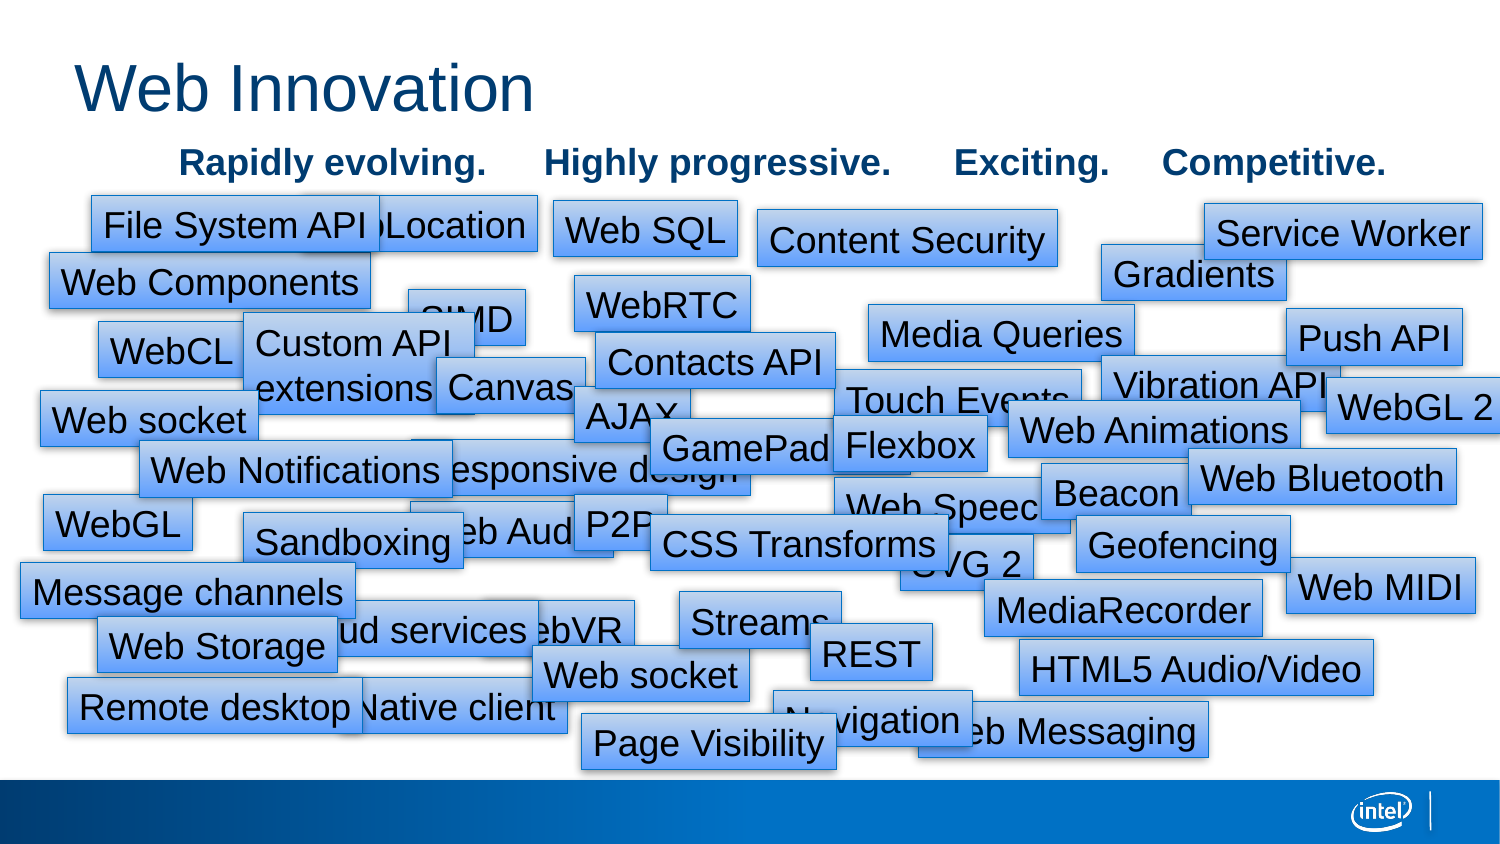

# Web Innovation
Competitive.
Highly progressive.
Rapidly evolving.
Exciting.
File System API
GeoLocation
Web SQL
Service Worker
Content Security
Gradients
Web Components
WebRTC
SIMD
Media Queries
Push API
Custom API
extensions
WebCL
Contacts API
Vibration API
Canvas
Touch Events
WebGL 2
AJAX
Web socket
Web Animations
Flexbox
GamePad API
Responsive design
Web Notifications
Web Bluetooth
Beacon
Web Speech
WebGL
P2P
Web Audio
Sandboxing
CSS Transforms
Geofencing
SVG 2
Web MIDI
Message channels
MediaRecorder
Streams
Cloud services
WebVR
Web Storage
REST
HTML5 Audio/Video
Web socket
Remote desktop
Native client
Navigation
Web Messaging
Page Visibility